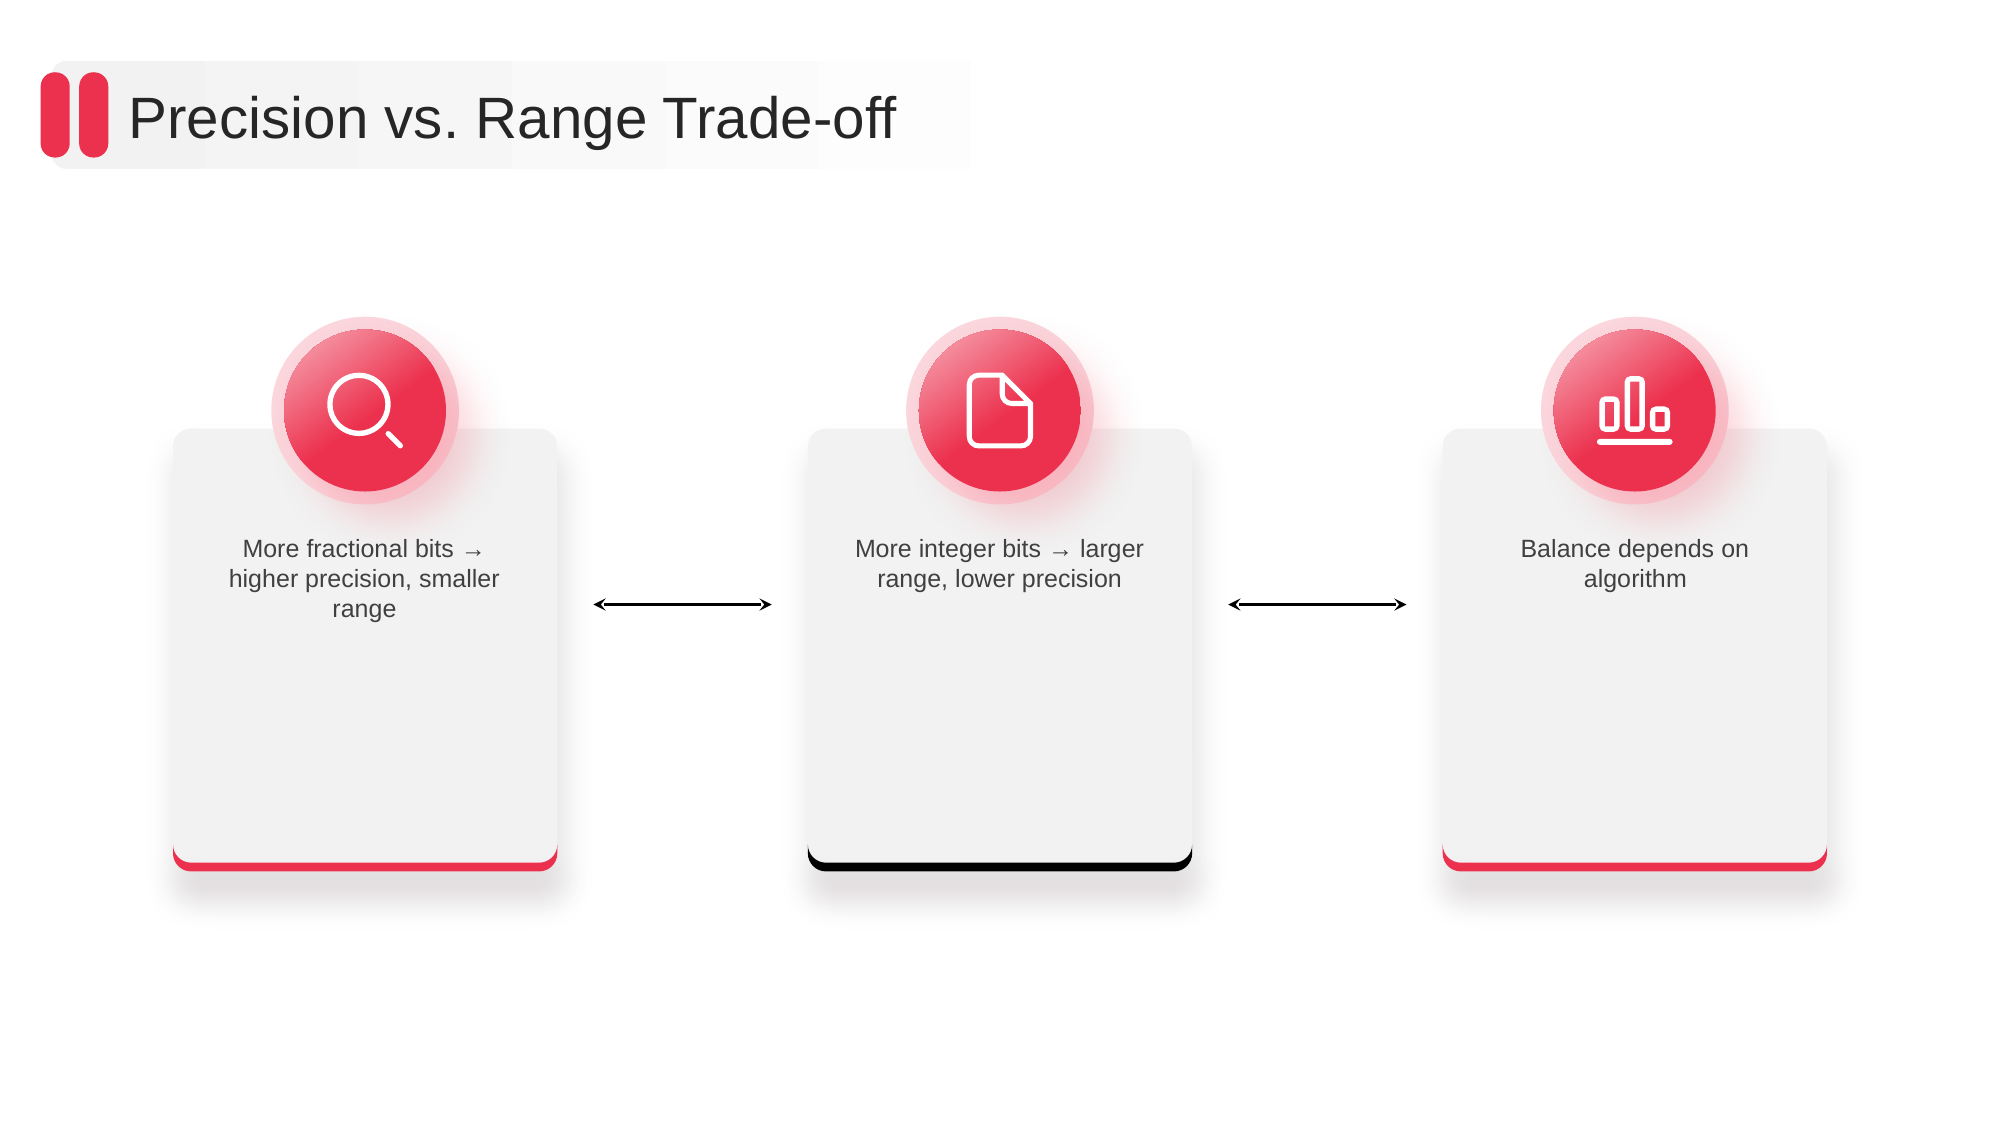

Precision vs. Range Trade-off

More fractional bits → higher precision, smaller range
More integer bits → larger range, lower precision
Balance depends on algorithm